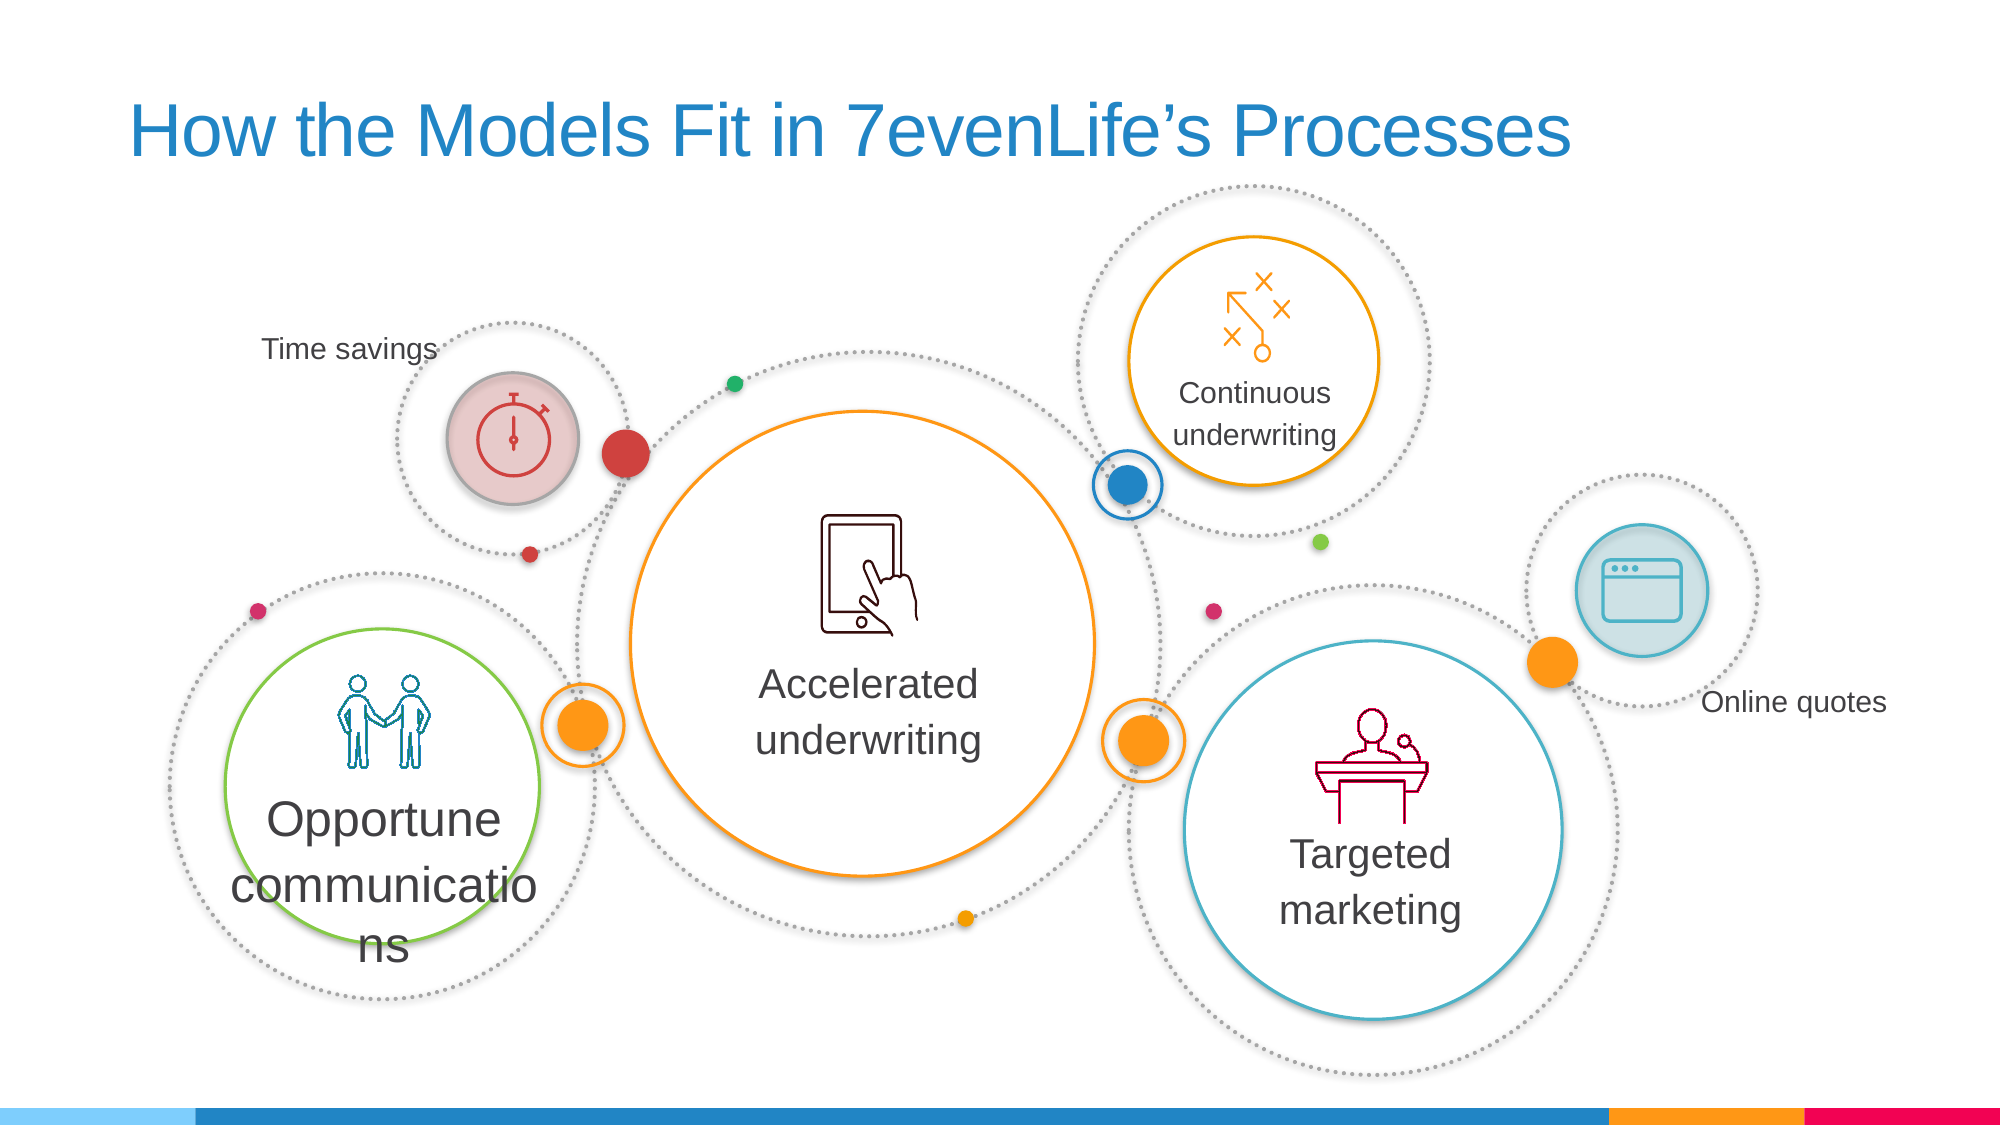

# How the Models Fit in 7evenLife’s Processes

Time savings

Continuous
underwriting

Accelerated
underwriting

Online quotes

Opportune
communications
Targeted
marketing